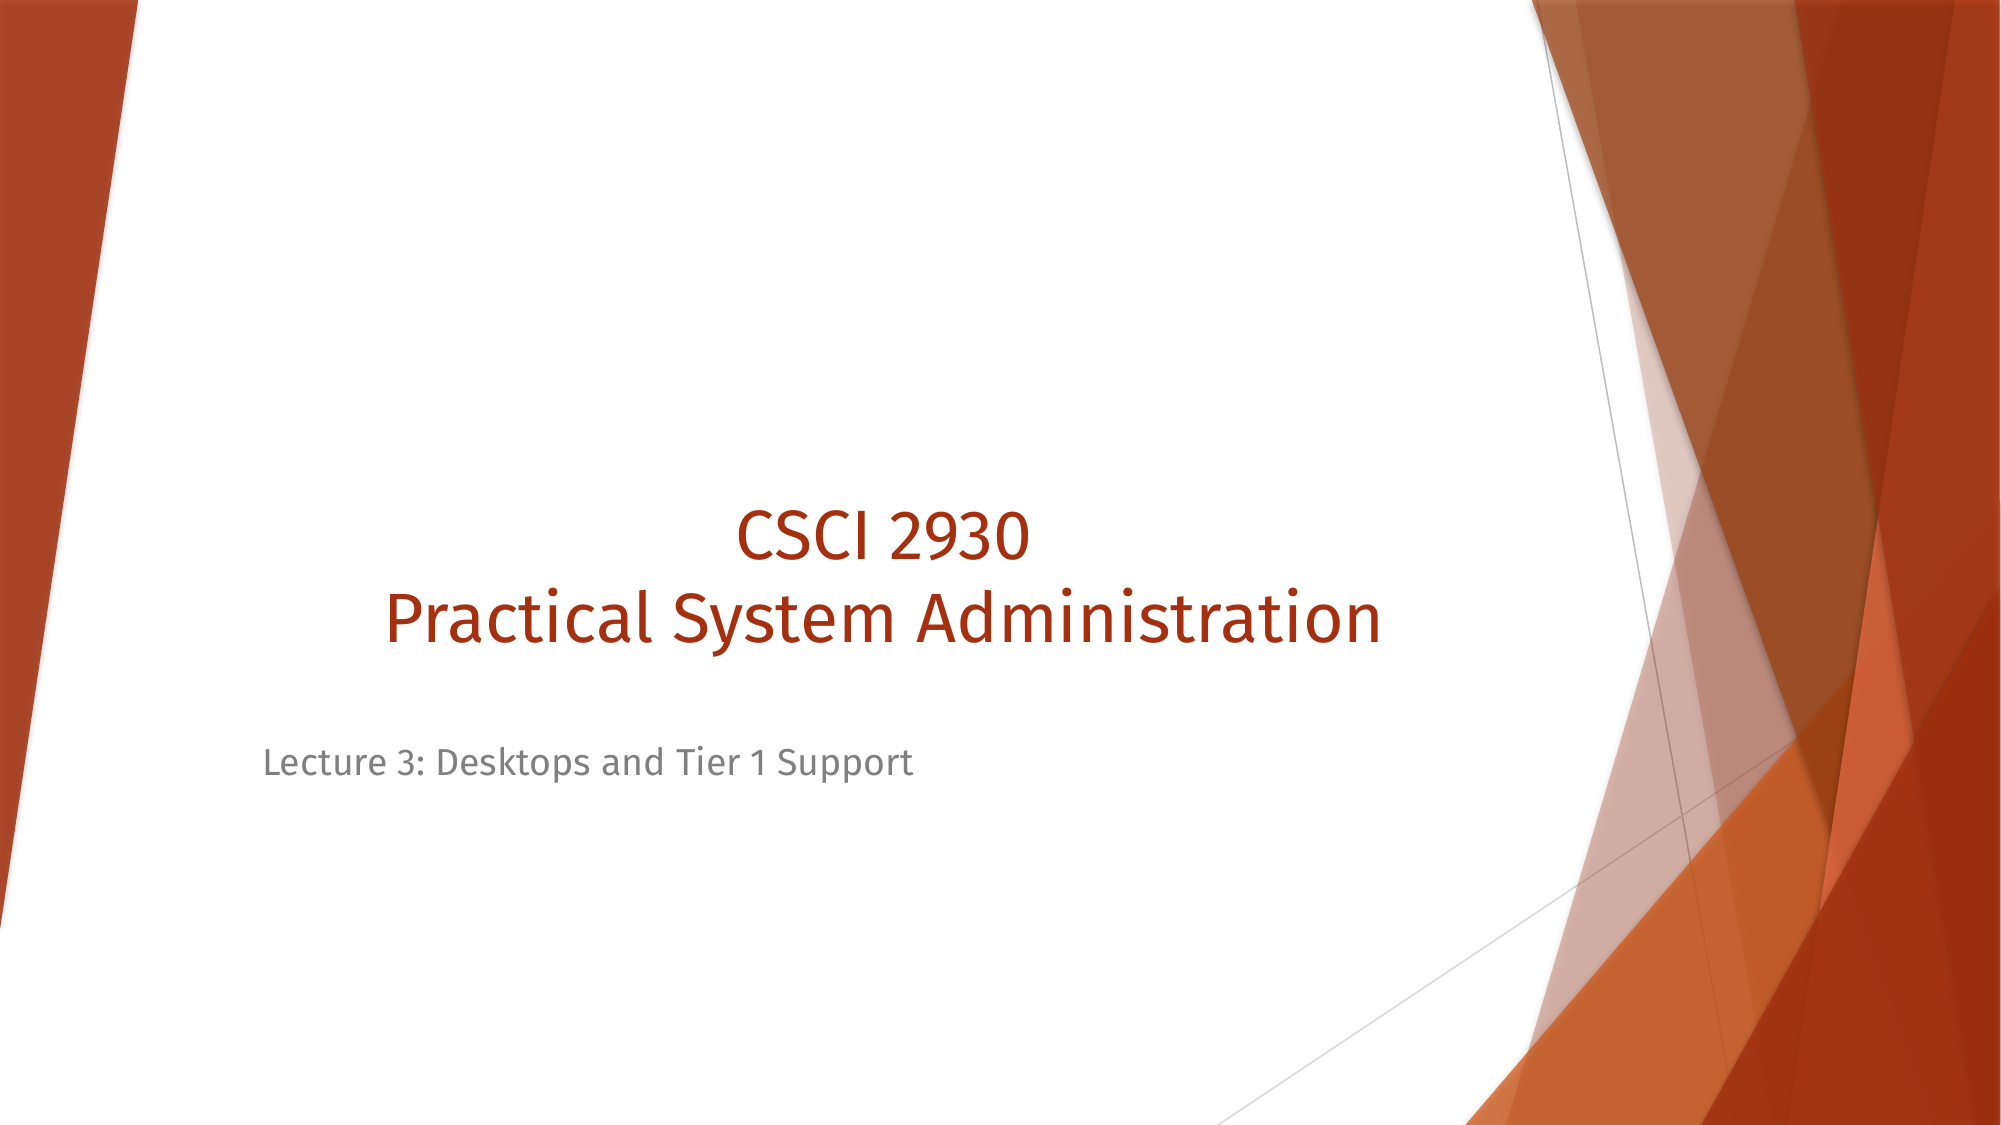

# CSCI 2930 Practical System Administration

Lecture 3: Desktops and Tier 1 Support